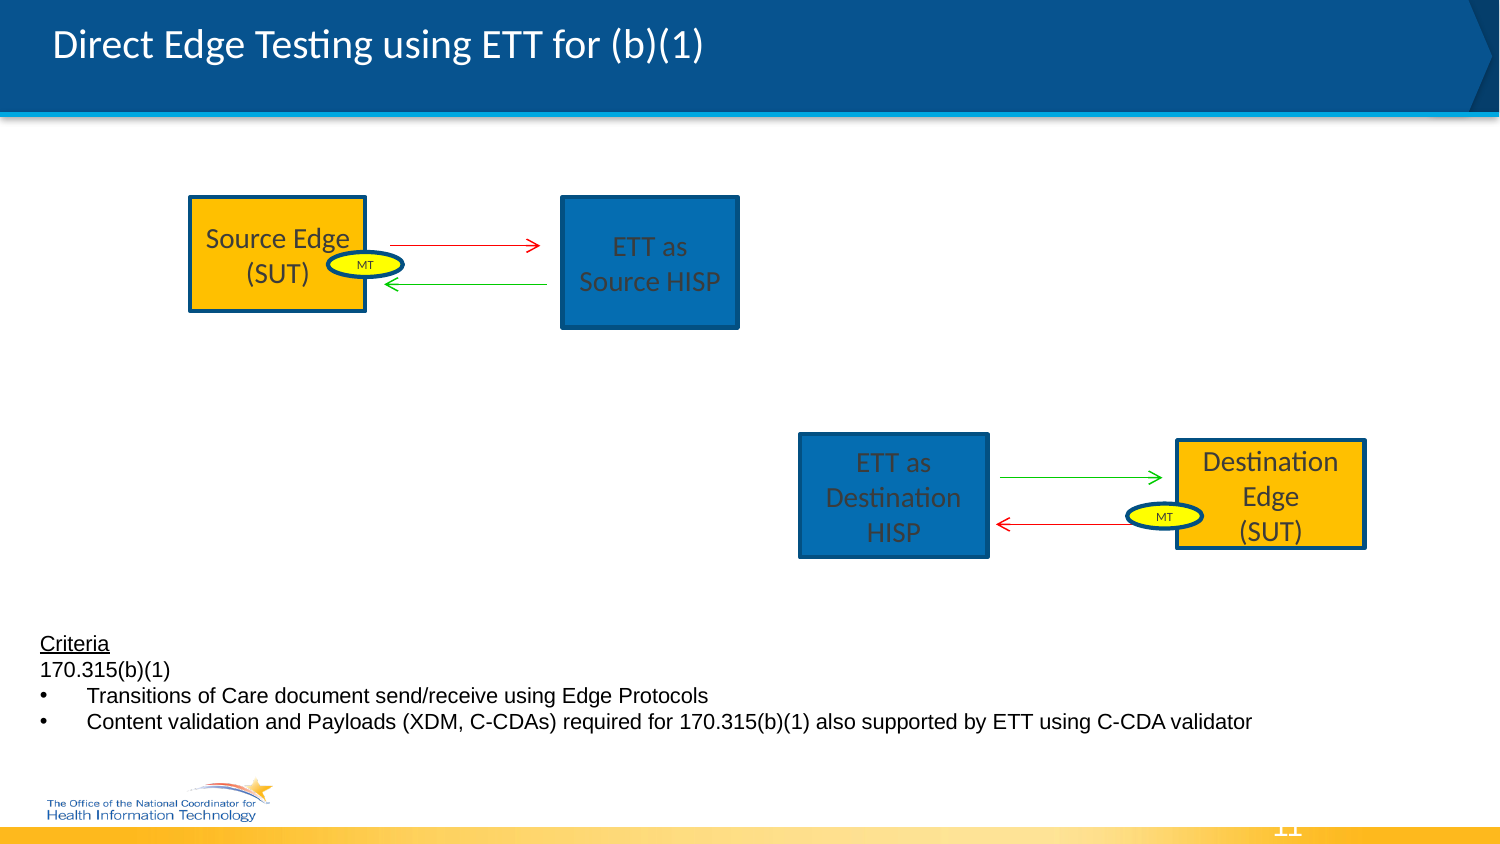

# Direct Edge Testing using ETT for (b)(1)
Source Edge (SUT)
ETT as Source HISP
MT
ETT as Destination HISP
Destination Edge
(SUT)
MT
Criteria
170.315(b)(1)
Transitions of Care document send/receive using Edge Protocols
Content validation and Payloads (XDM, C-CDAs) required for 170.315(b)(1) also supported by ETT using C-CDA validator
11